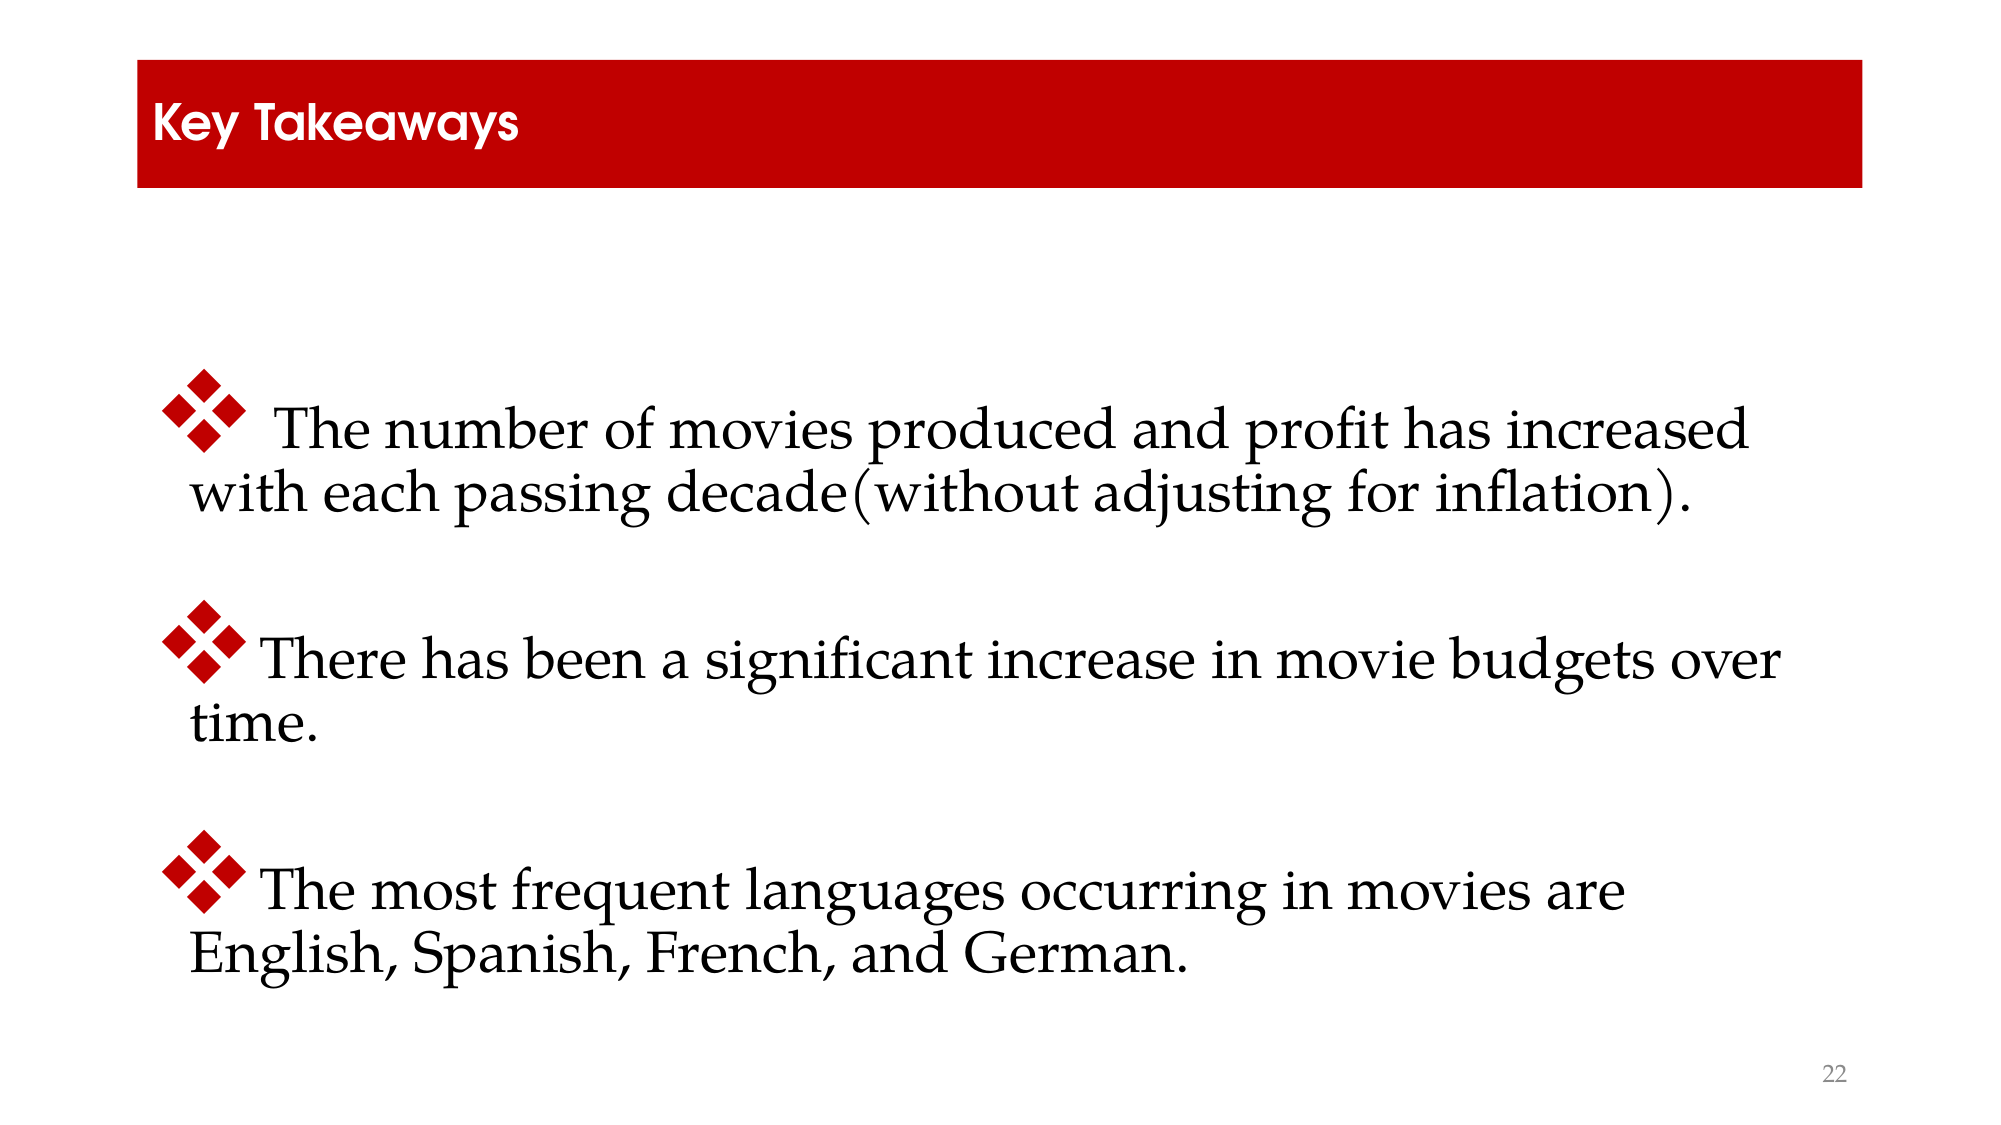

# Key Takeaways

 The number of movies produced and profit has increased with each passing decade(without adjusting for inflation).

There has been a significant increase in movie budgets over time.

The most frequent languages occurring in movies are English, Spanish, French, and German.

22